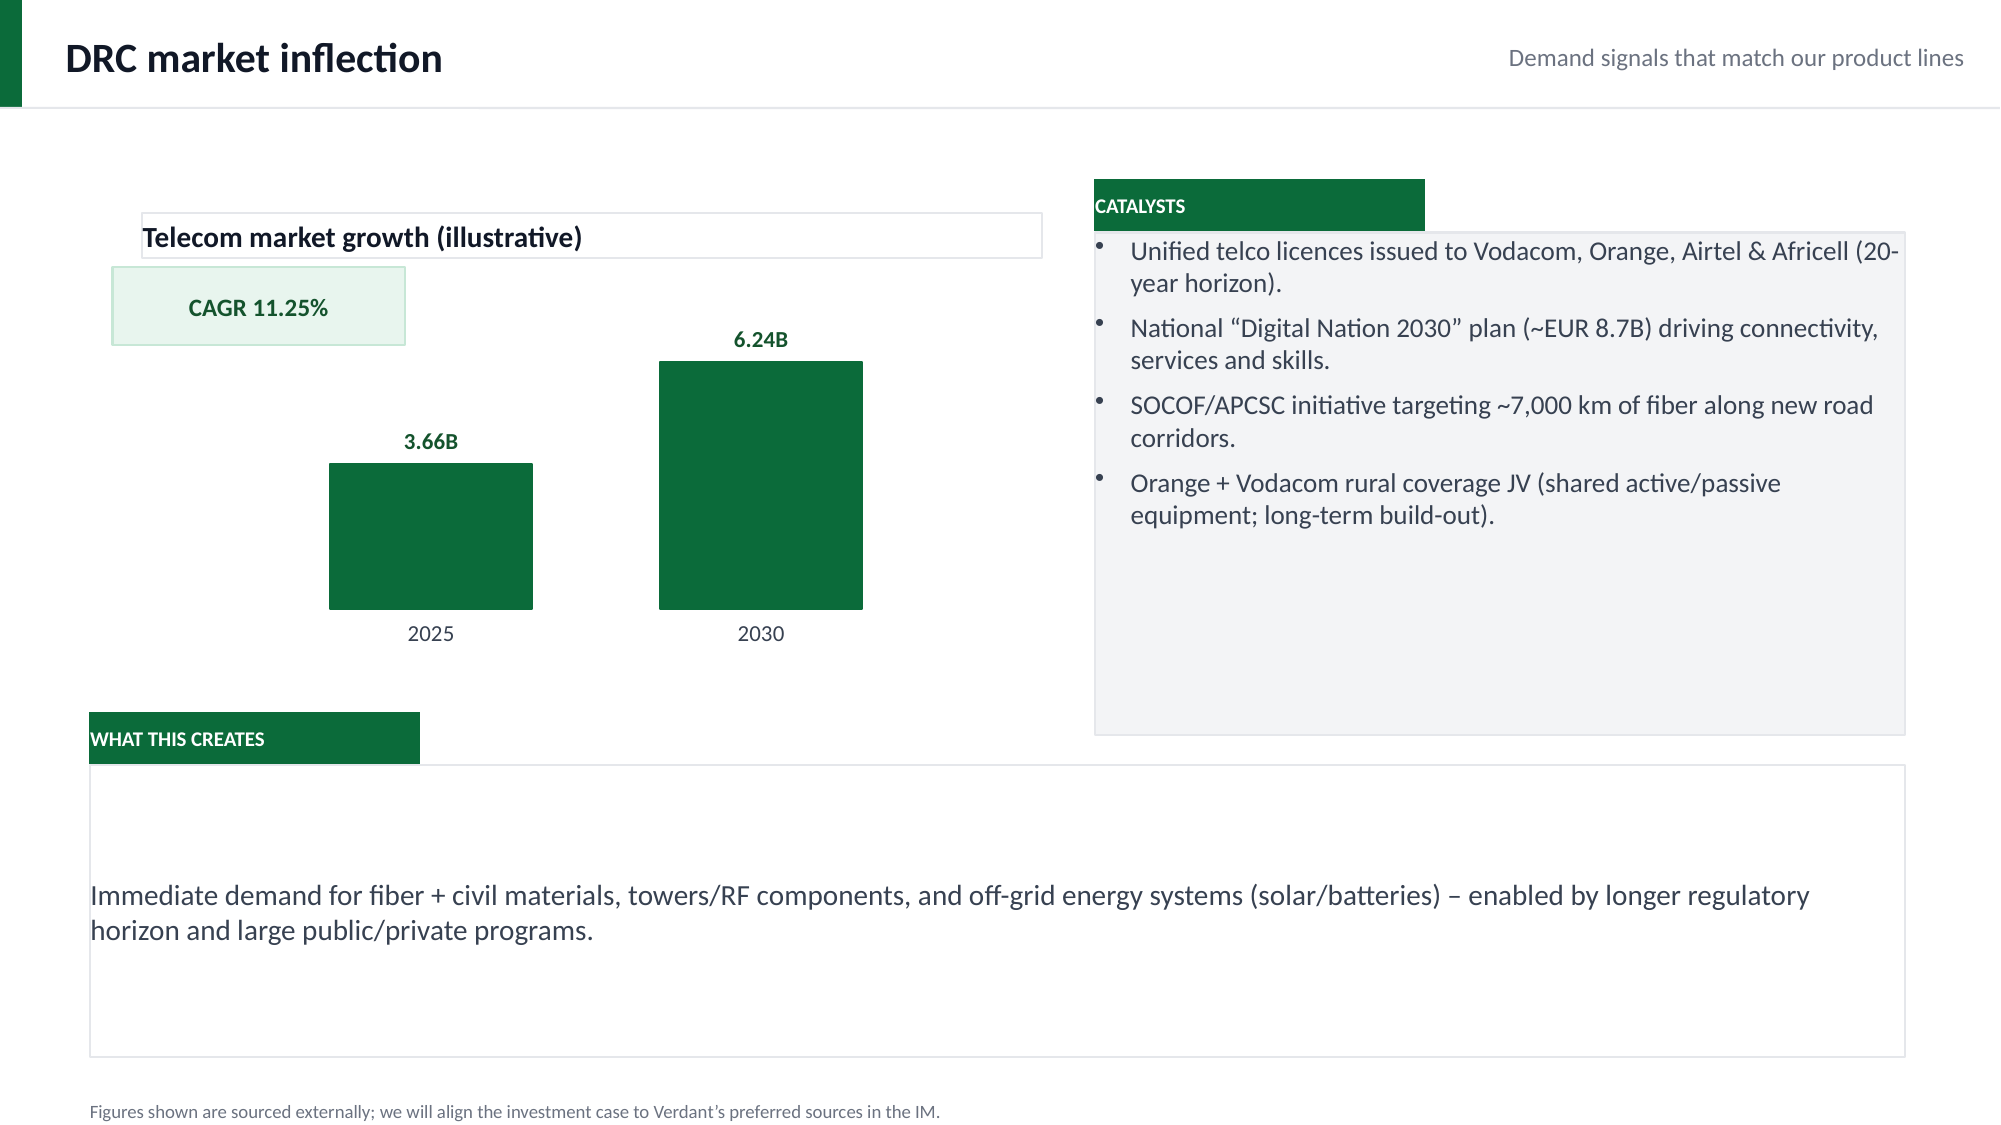

DRC market inflection
Demand signals that match our product lines

CATALYSTS
Telecom market growth (illustrative)
Unified telco licences issued to Vodacom, Orange, Airtel & Africell (20-year horizon).
National “Digital Nation 2030” plan (~EUR 8.7B) driving connectivity, services and skills.
SOCOF/APCSC initiative targeting ~7,000 km of fiber along new road corridors.
Orange + Vodacom rural coverage JV (shared active/passive equipment; long-term build-out).
CAGR 11.25%
USD (billions)
6.24B

3.66B

2025
2030
WHAT THIS CREATES
Immediate demand for fiber + civil materials, towers/RF components, and off-grid energy systems (solar/batteries) – enabled by longer regulatory horizon and large public/private programs.
Figures shown are sourced externally; we will align the investment case to Verdant’s preferred sources in the IM.